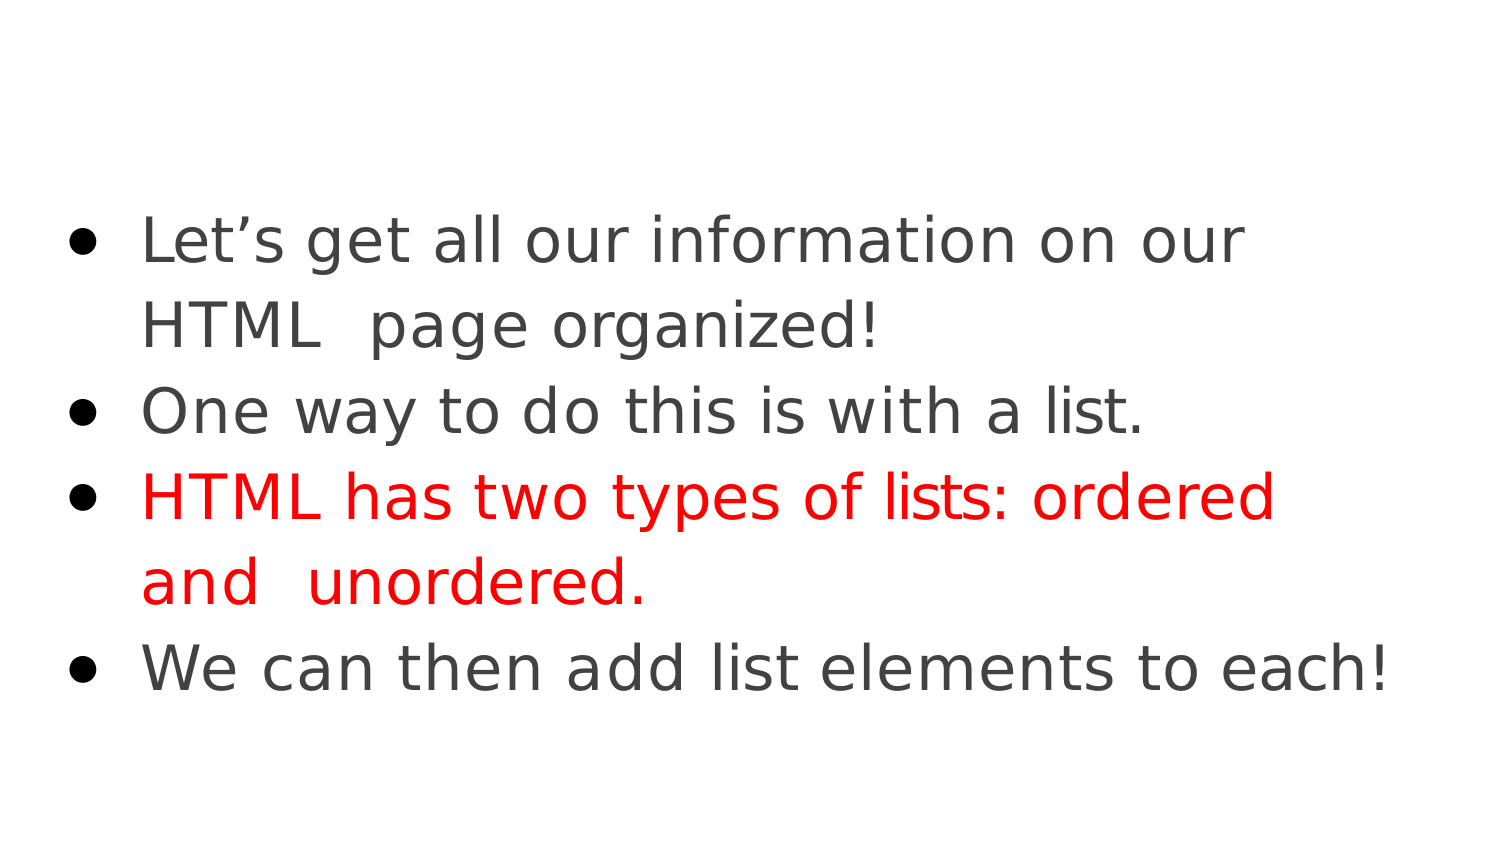

Let’s get all our information on our HTML  page organized!
One way to do this is with a list.
HTML has two types of lists: ordered and  unordered.
We can then add list elements to each!